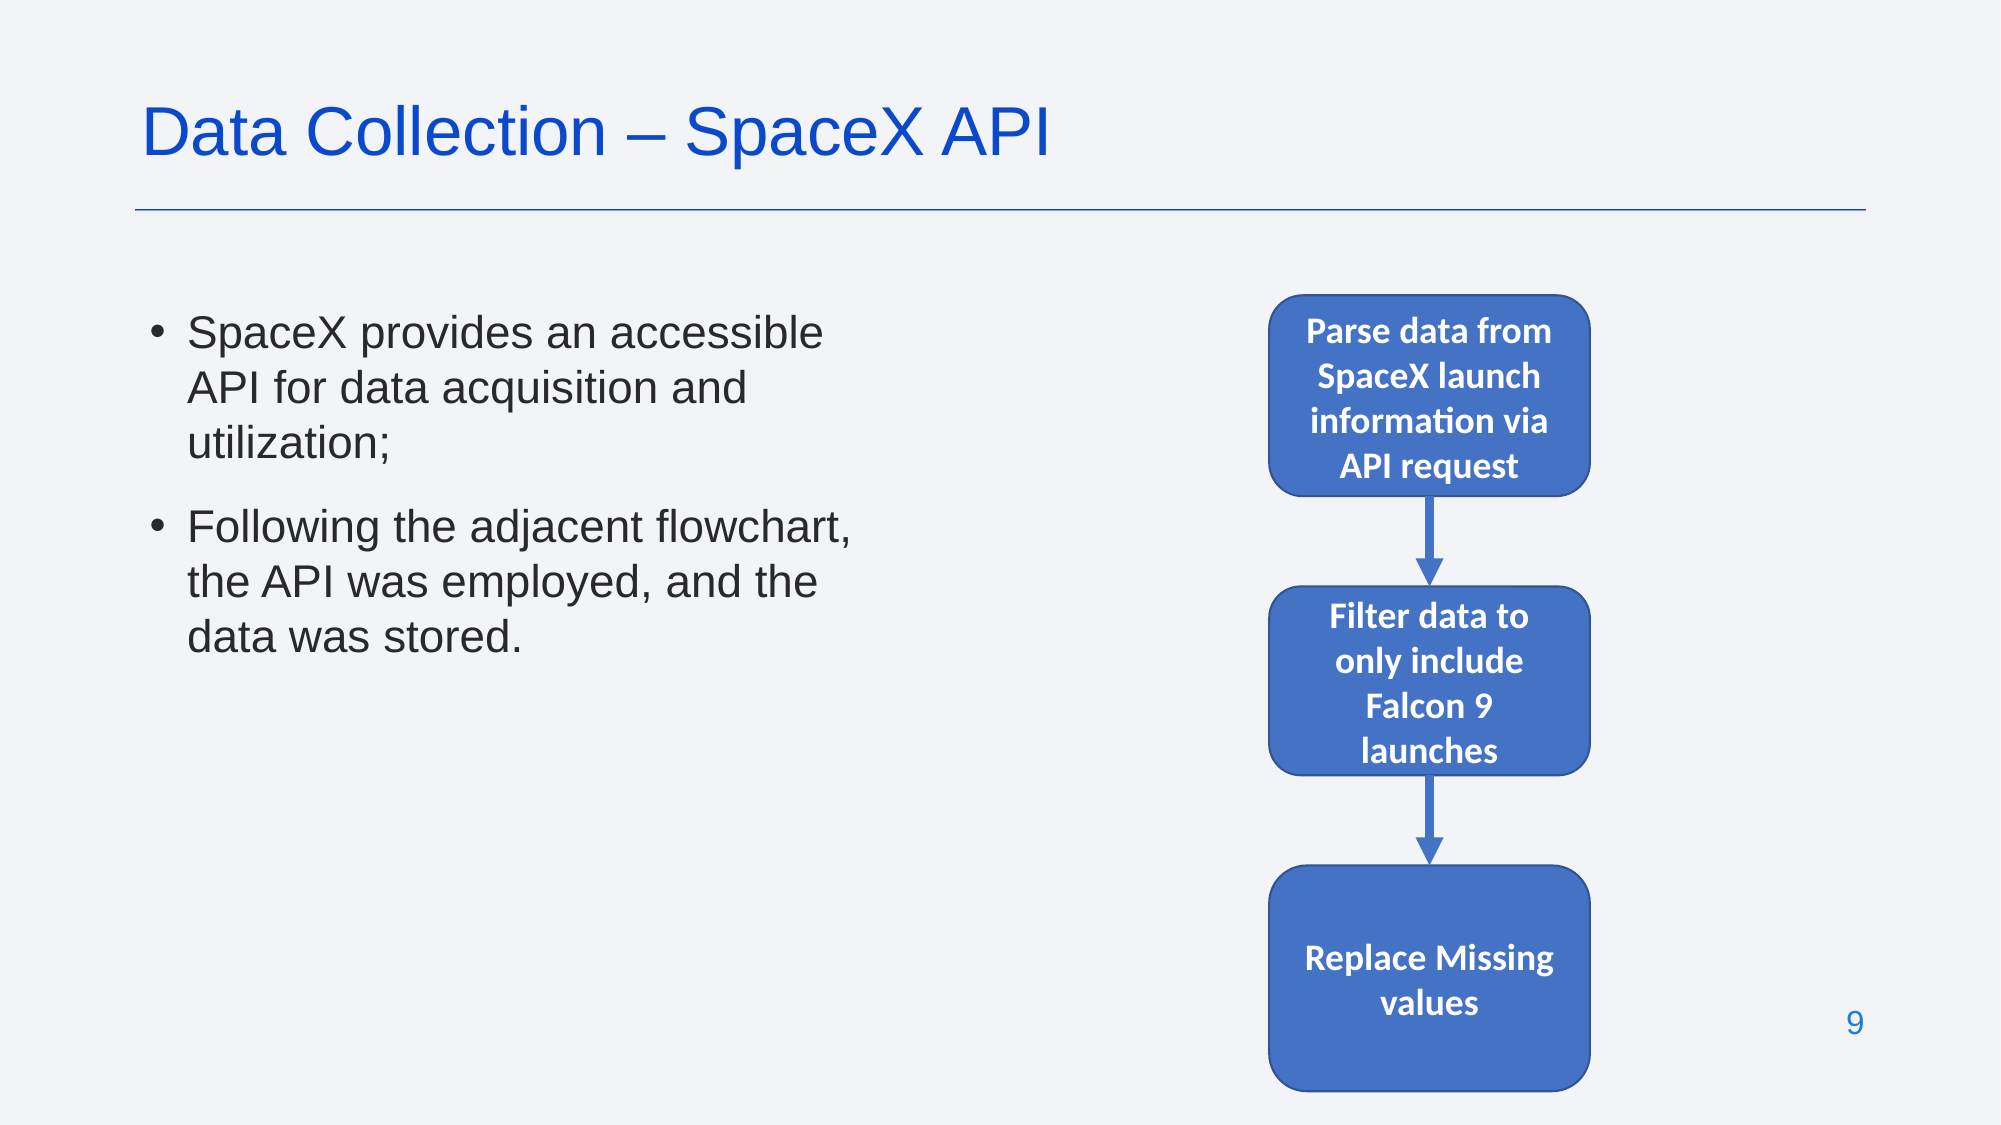

Data Collection – SpaceX API
Parse data from SpaceX launch information via API request
SpaceX provides an accessible API for data acquisition and utilization;
Following the adjacent flowchart, the API was employed, and the data was stored.

Filter data to only include Falcon 9 launches
Replace Missing values
9